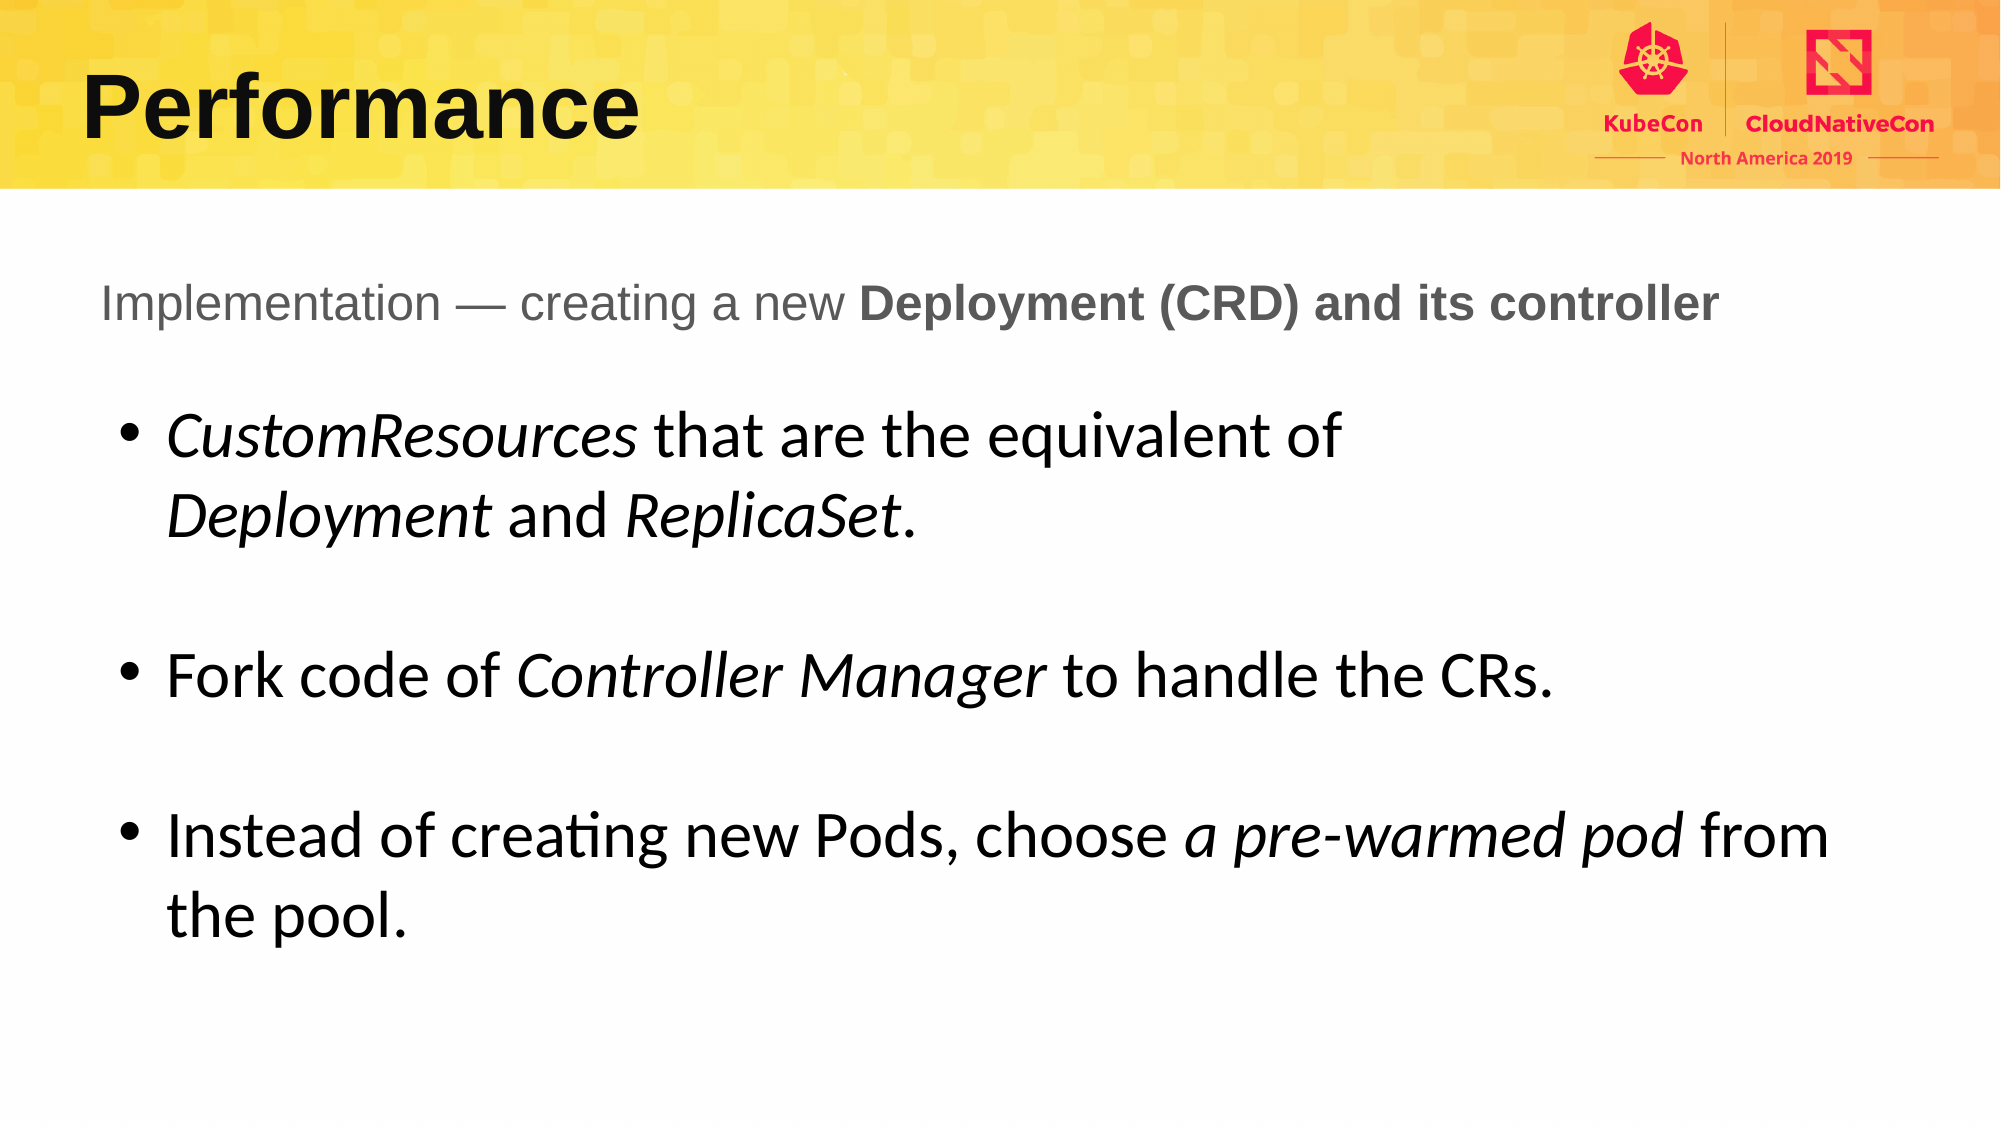

Performance
Implementation — creating a new Deployment (CRD) and its controller
CustomResources that are the equivalent of
Deployment and ReplicaSet.

Fork code of Controller Manager to handle the CRs.
Instead of creating new Pods, choose a pre-warmed pod from the pool.